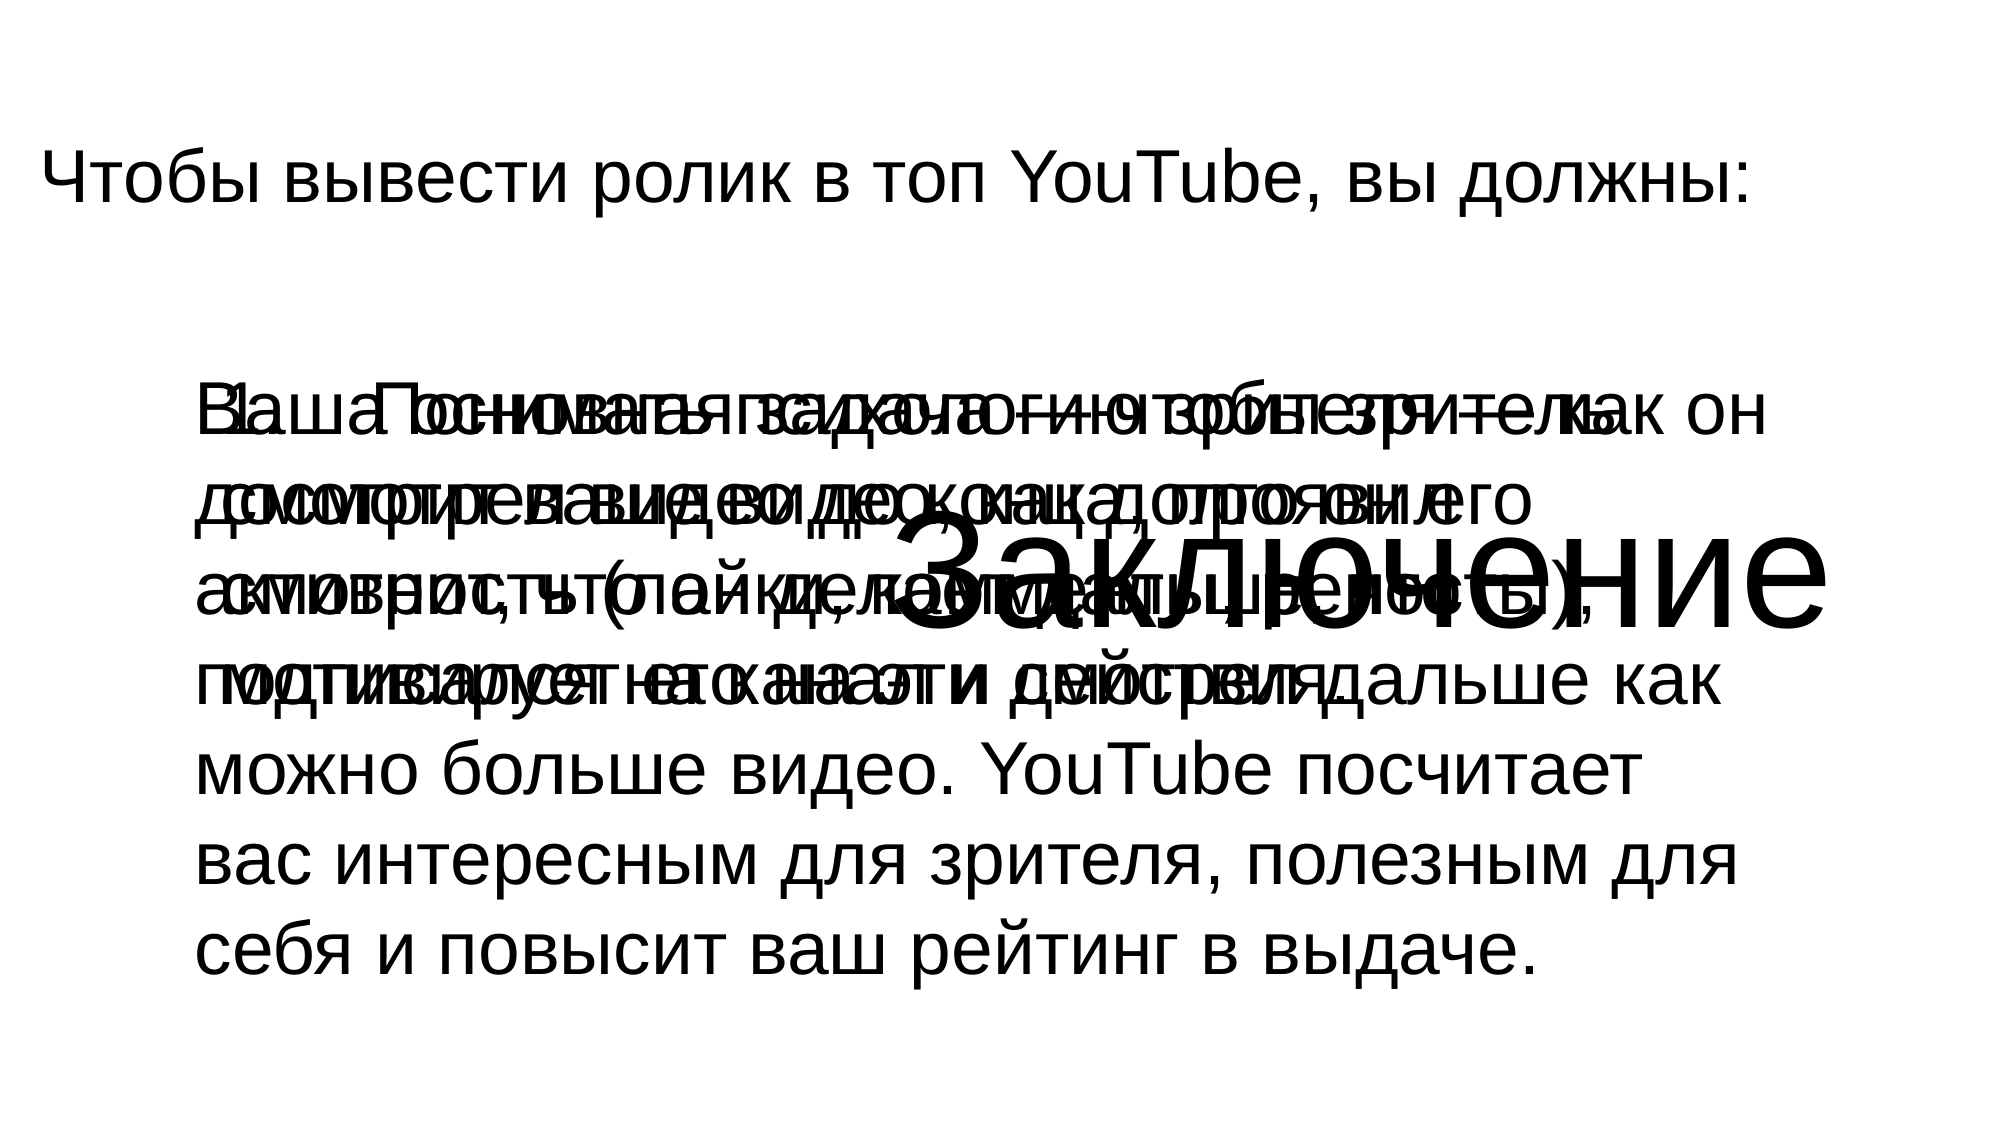

Чтобы вывести ролик в топ YouTube, вы должны:
Ваша основная задача — чтобы зритель досмотрел видео до конца, проявил активность (лайки, комменты, репосты), подписался на канал и смотрел дальше как можно больше видео. YouTube посчитает вас интересным для зрителя, полезным для себя и повысит ваш рейтинг в выдаче.
1.	Понимать психологию зрителя — как он смотрит ваше видео, как долго он его смотрит, что он делает дальше, что мотивирует его на эти действия.
Заключение